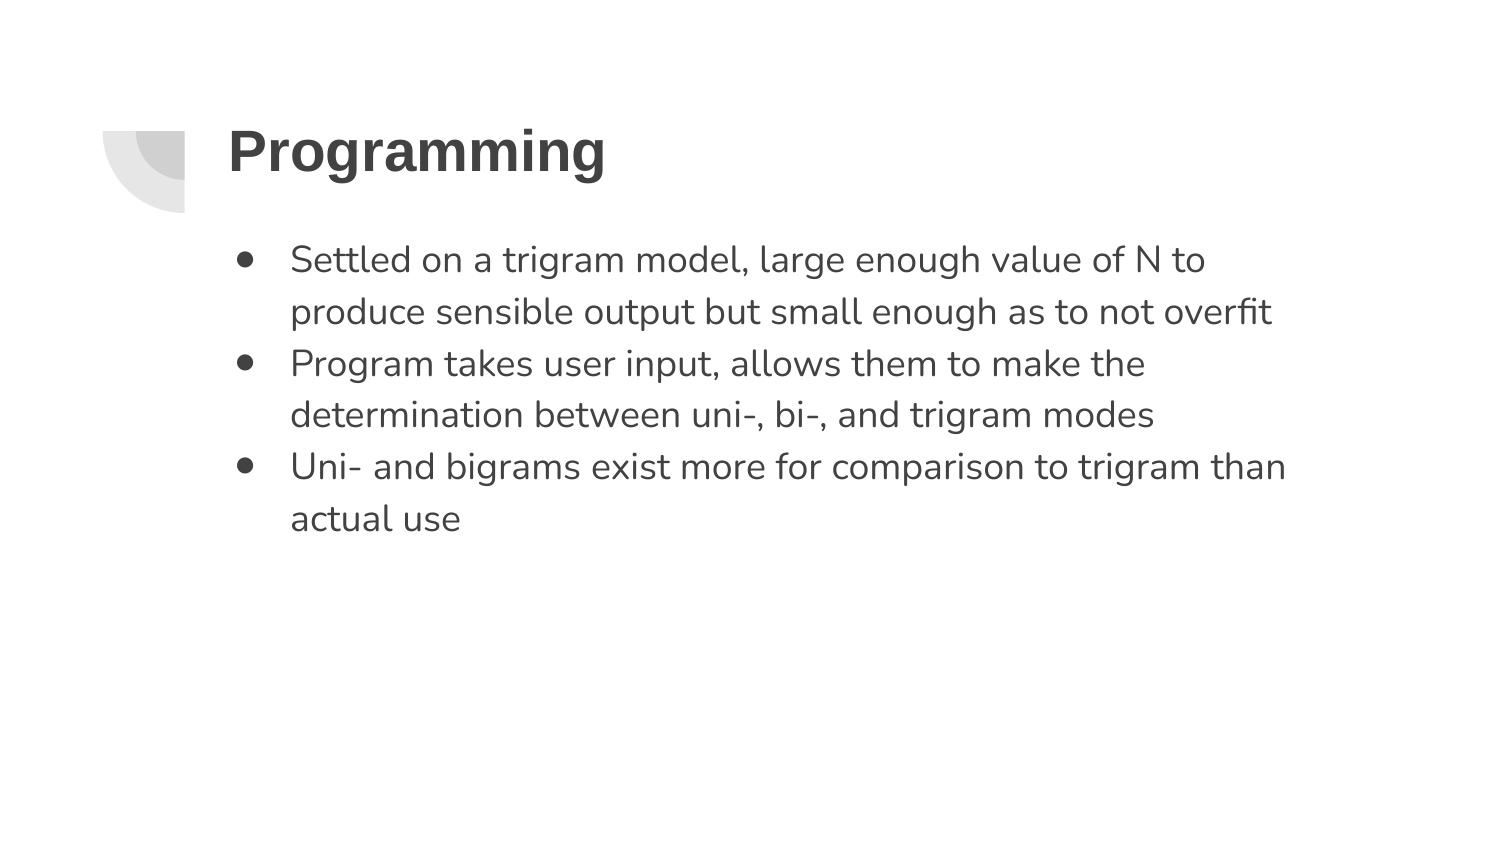

# Programming
Settled on a trigram model, large enough value of N to produce sensible output but small enough as to not overfit
Program takes user input, allows them to make the determination between uni-, bi-, and trigram modes
Uni- and bigrams exist more for comparison to trigram than actual use